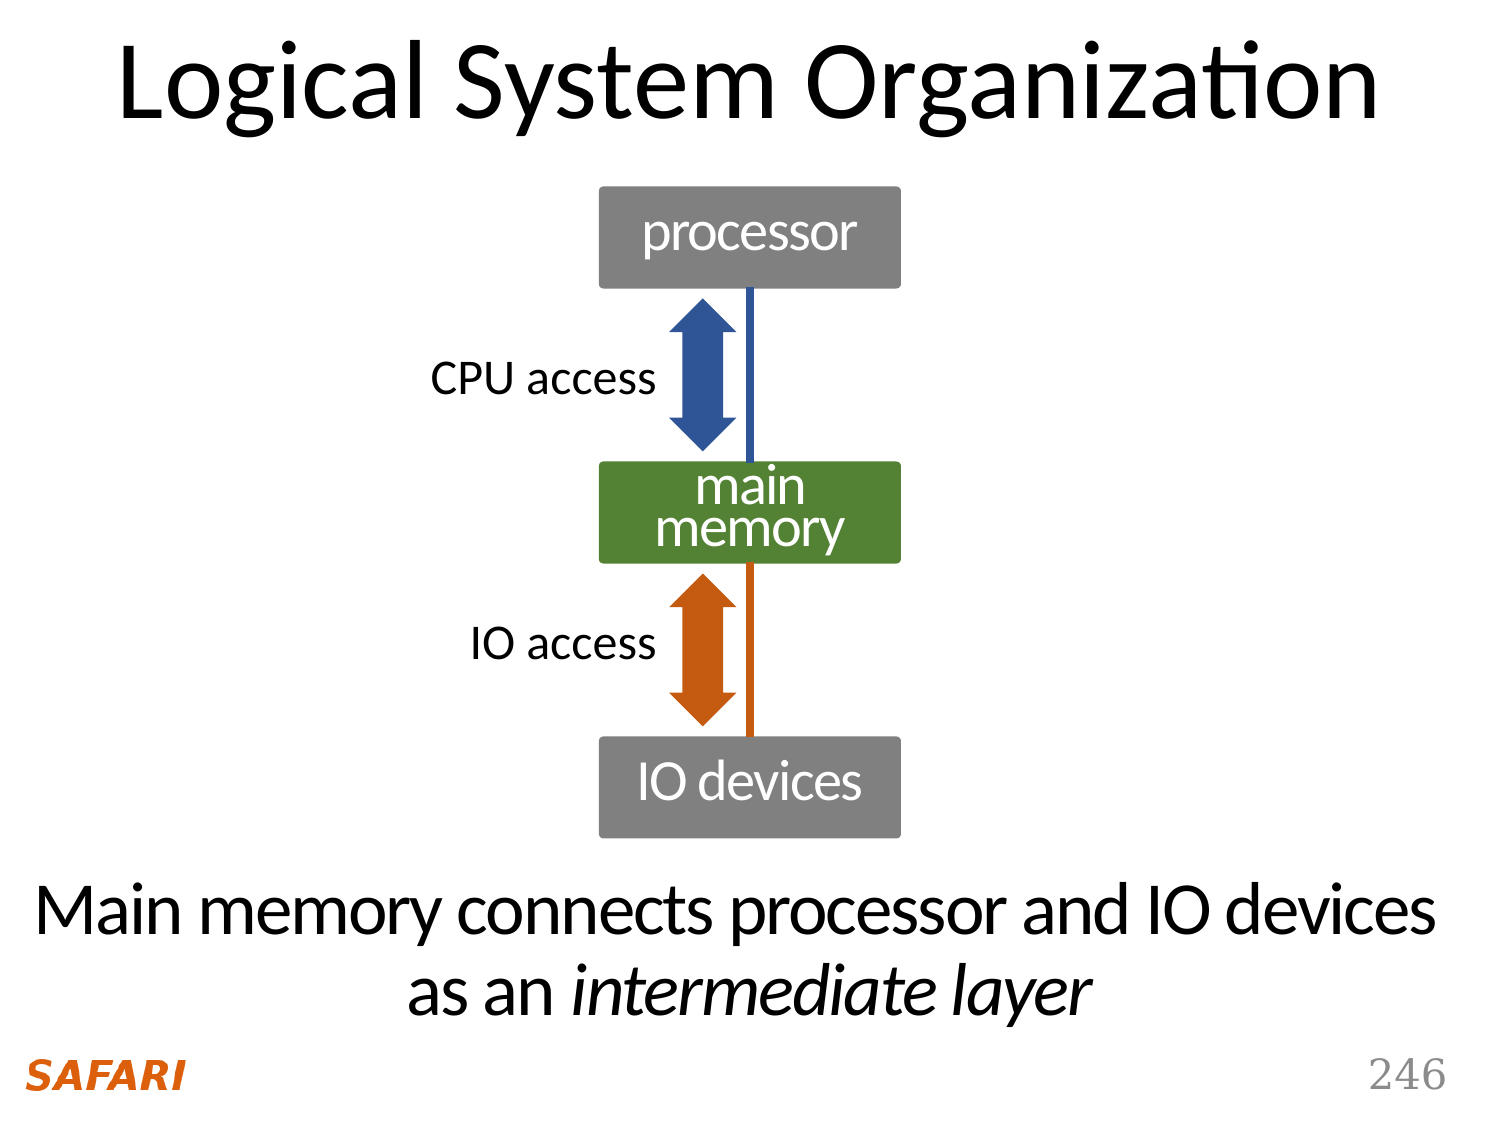

Logical System Organization
processor

CPU access
main memory

IO access
IO devices
Main memory connects processor and IO devices   as an intermediate layer